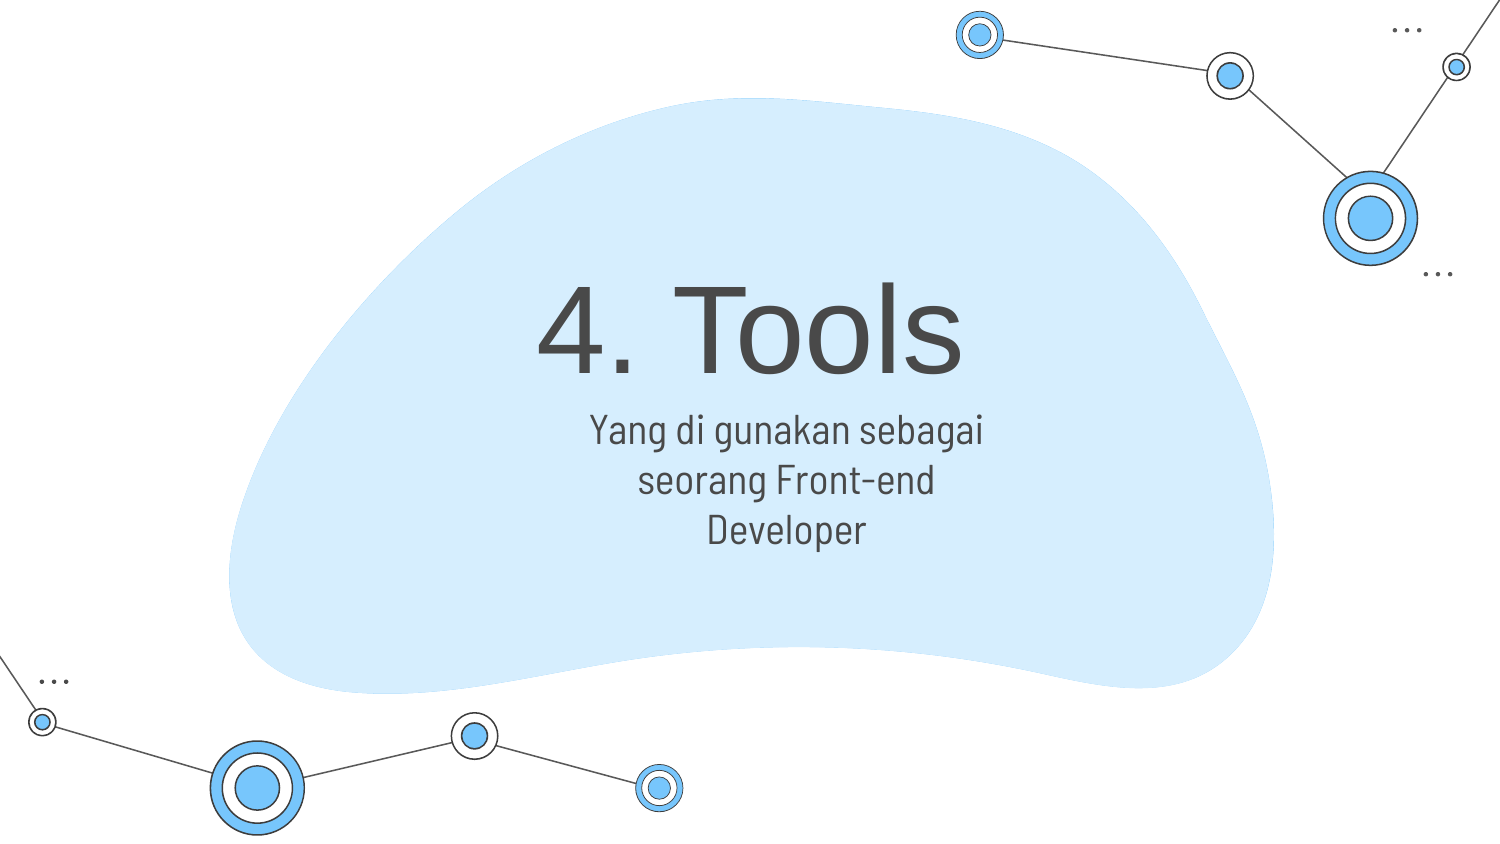

# 4. Tools
Yang di gunakan sebagai seorang Front-end Developer